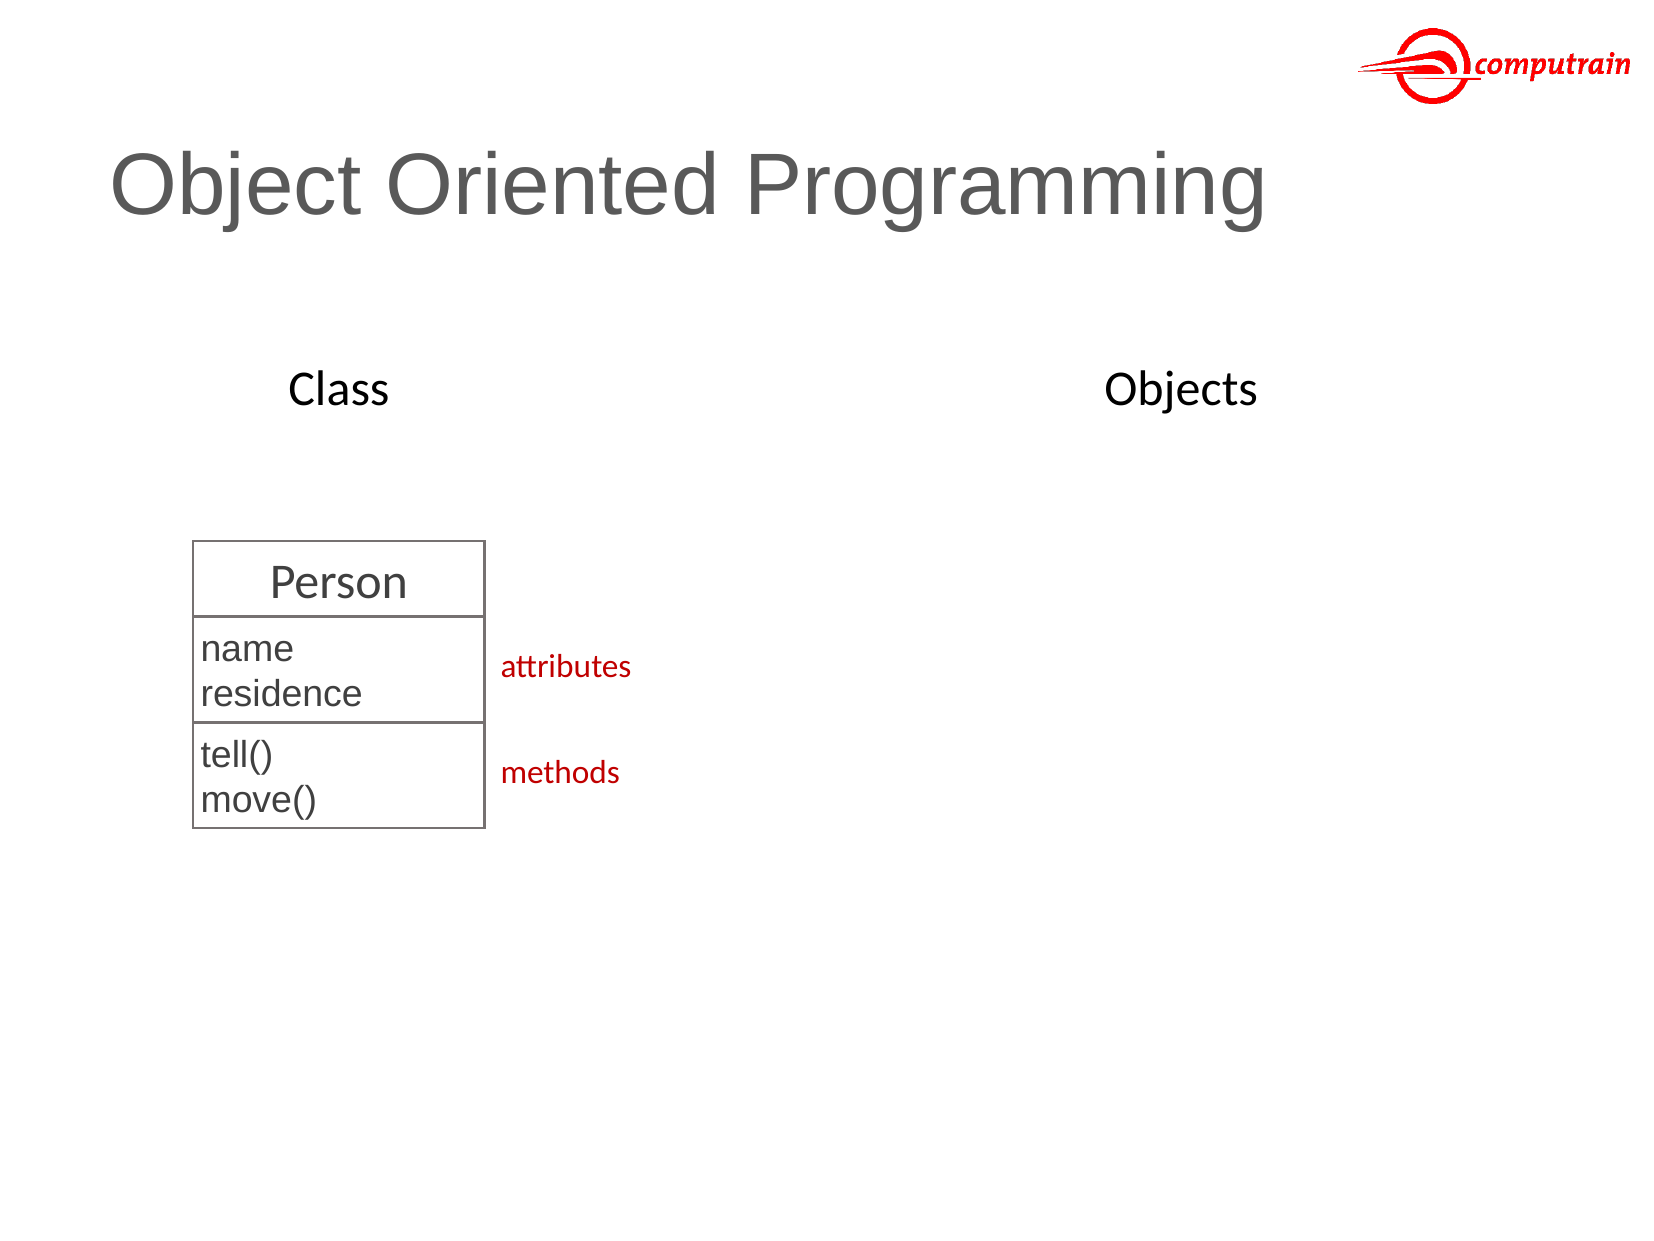

# Object Oriented Programming
Class
Objects
Person
name
residence
tell()
move()
attributes
methods